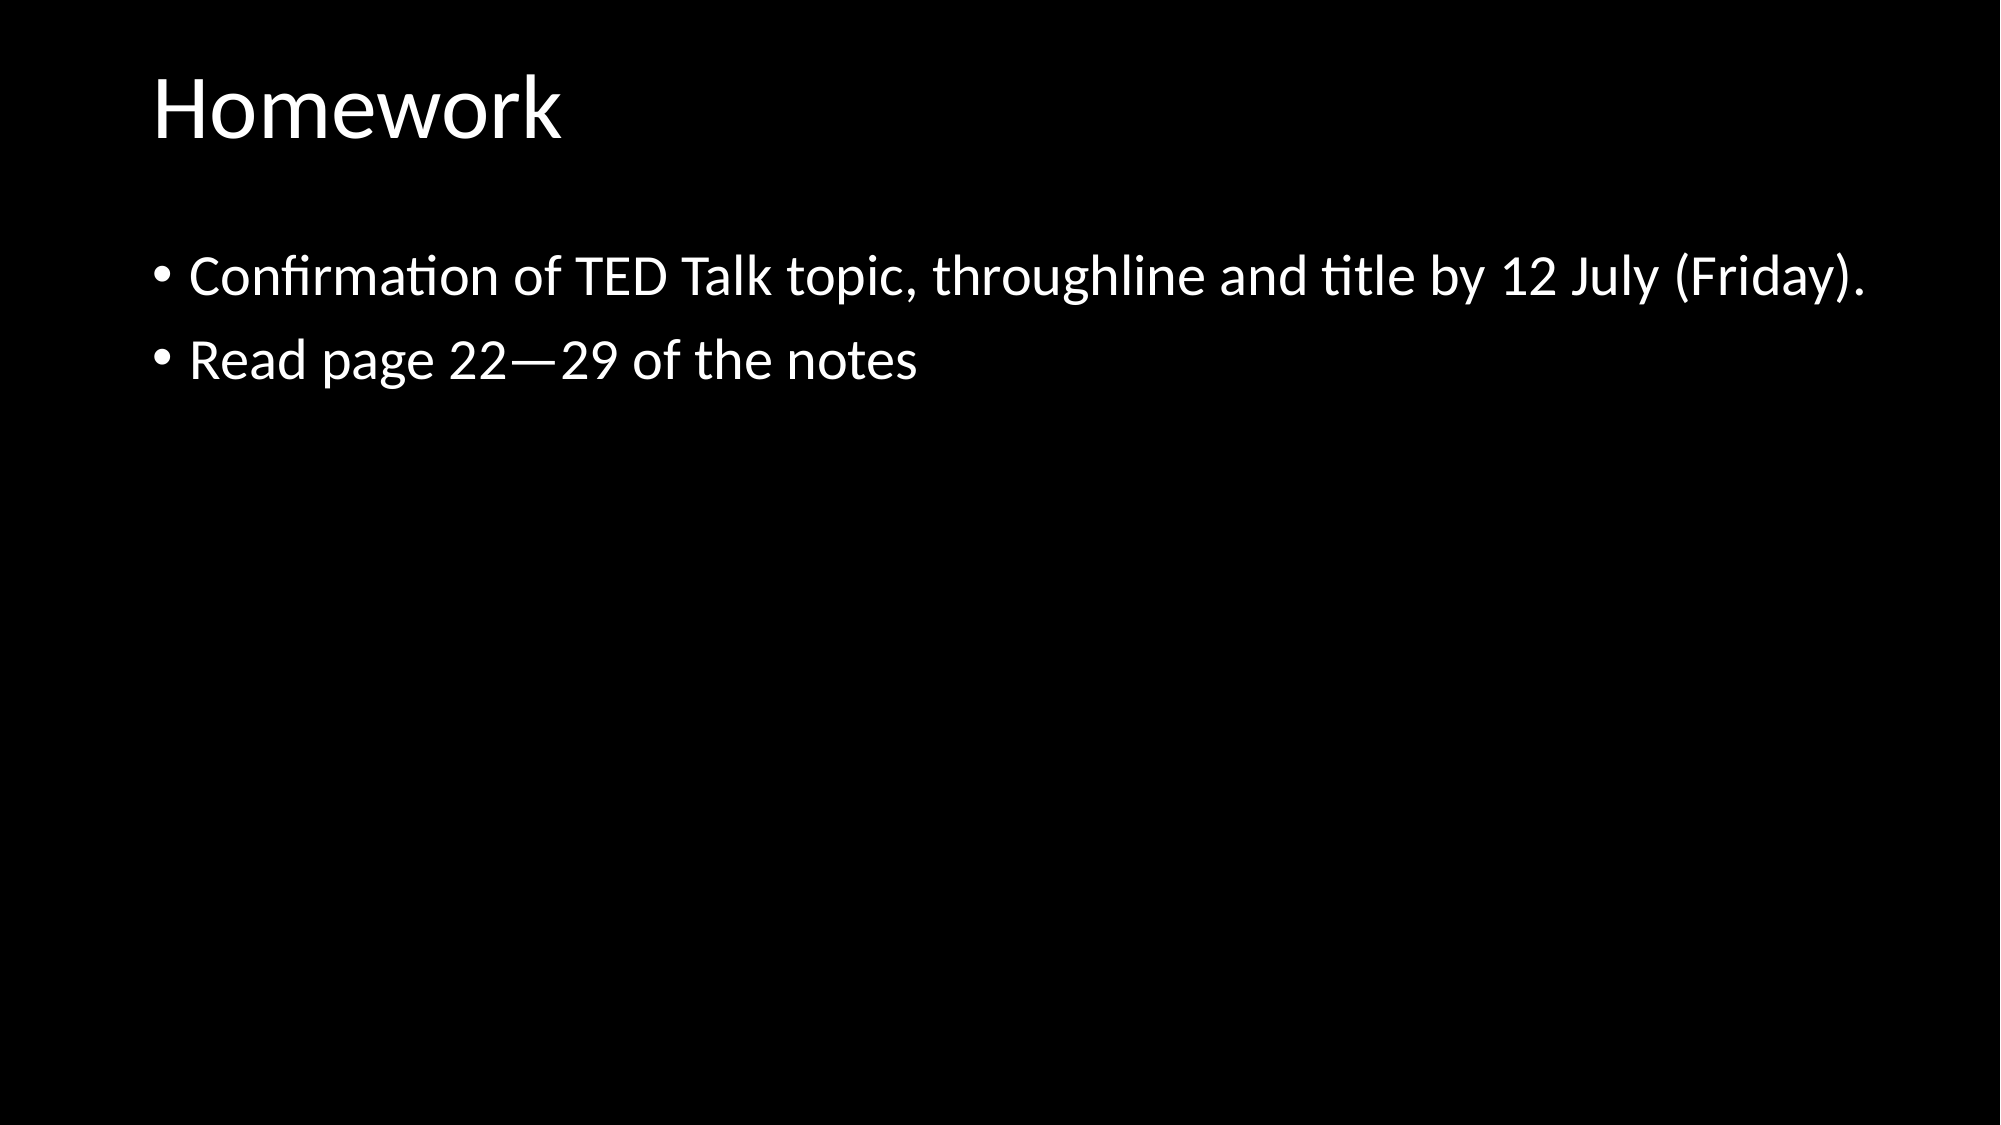

# Homework
Confirmation of TED Talk topic, throughline and title by 12 July (Friday).
Read page 22—29 of the notes